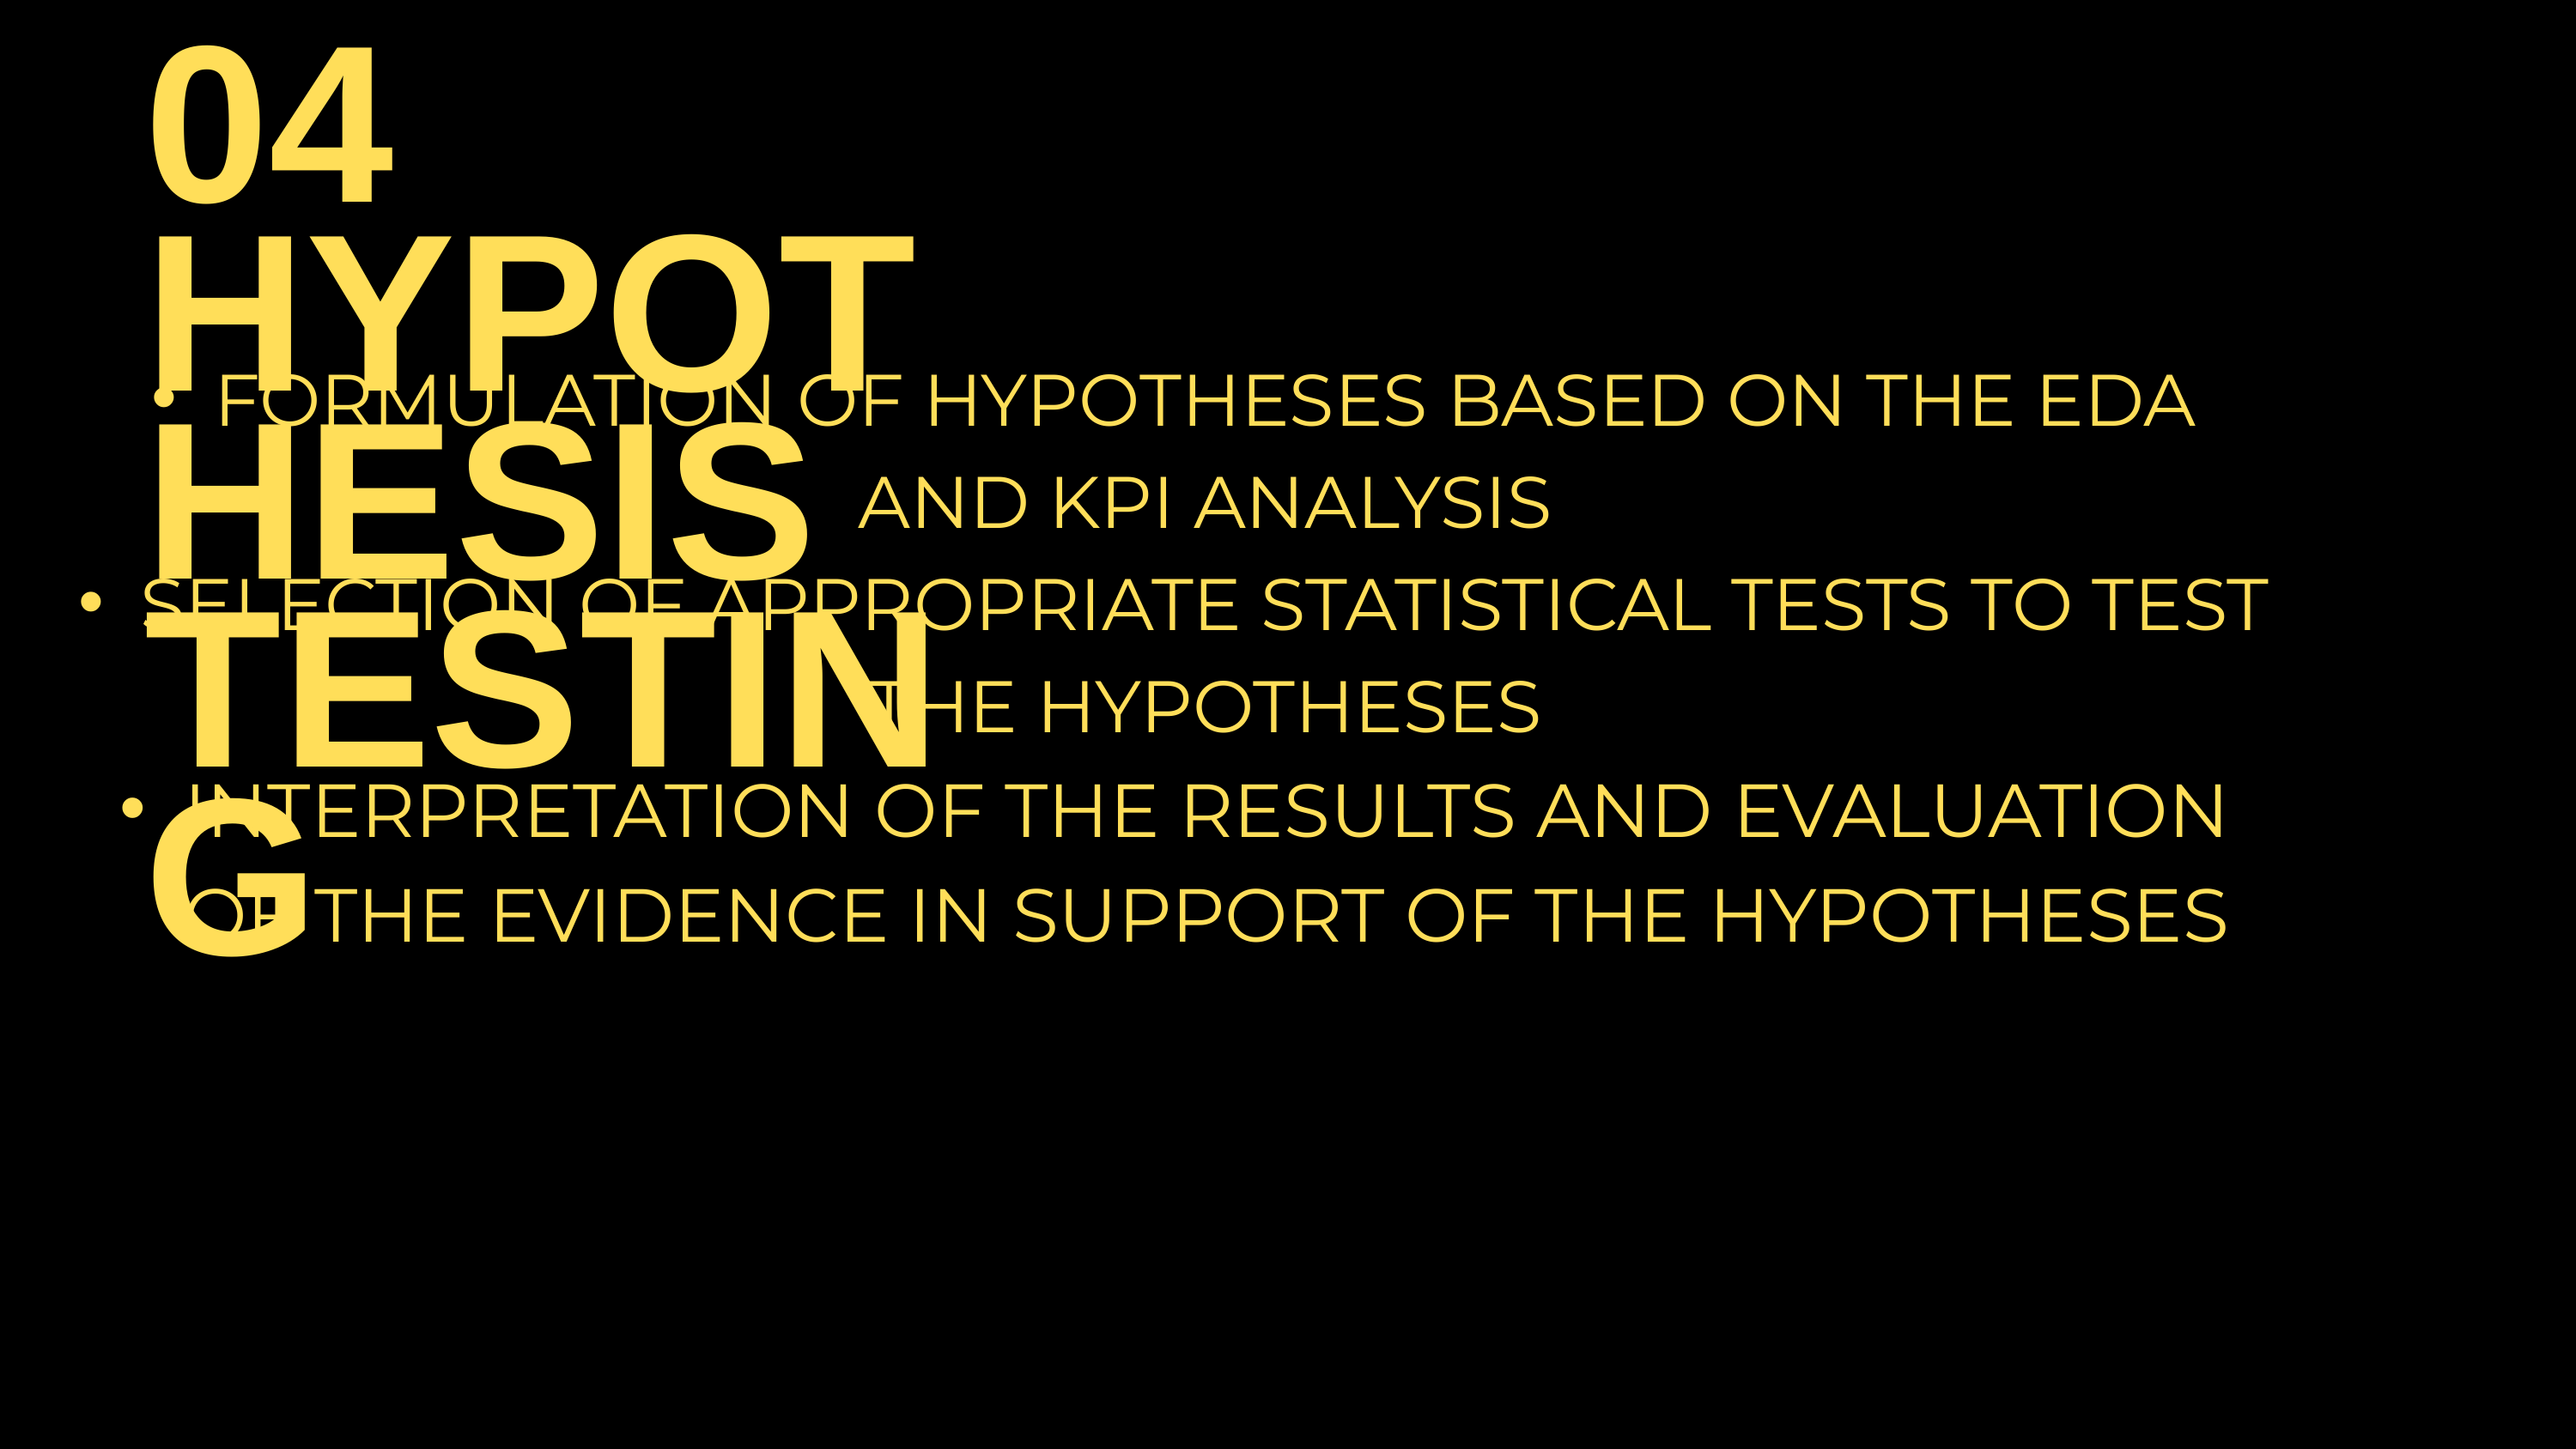

04 HYPOTHESIS TESTING
FORMULATION OF HYPOTHESES BASED ON THE EDA AND KPI ANALYSIS
SELECTION OF APPROPRIATE STATISTICAL TESTS TO TEST THE HYPOTHESES
INTERPRETATION OF THE RESULTS AND EVALUATION OF THE EVIDENCE IN SUPPORT OF THE HYPOTHESES